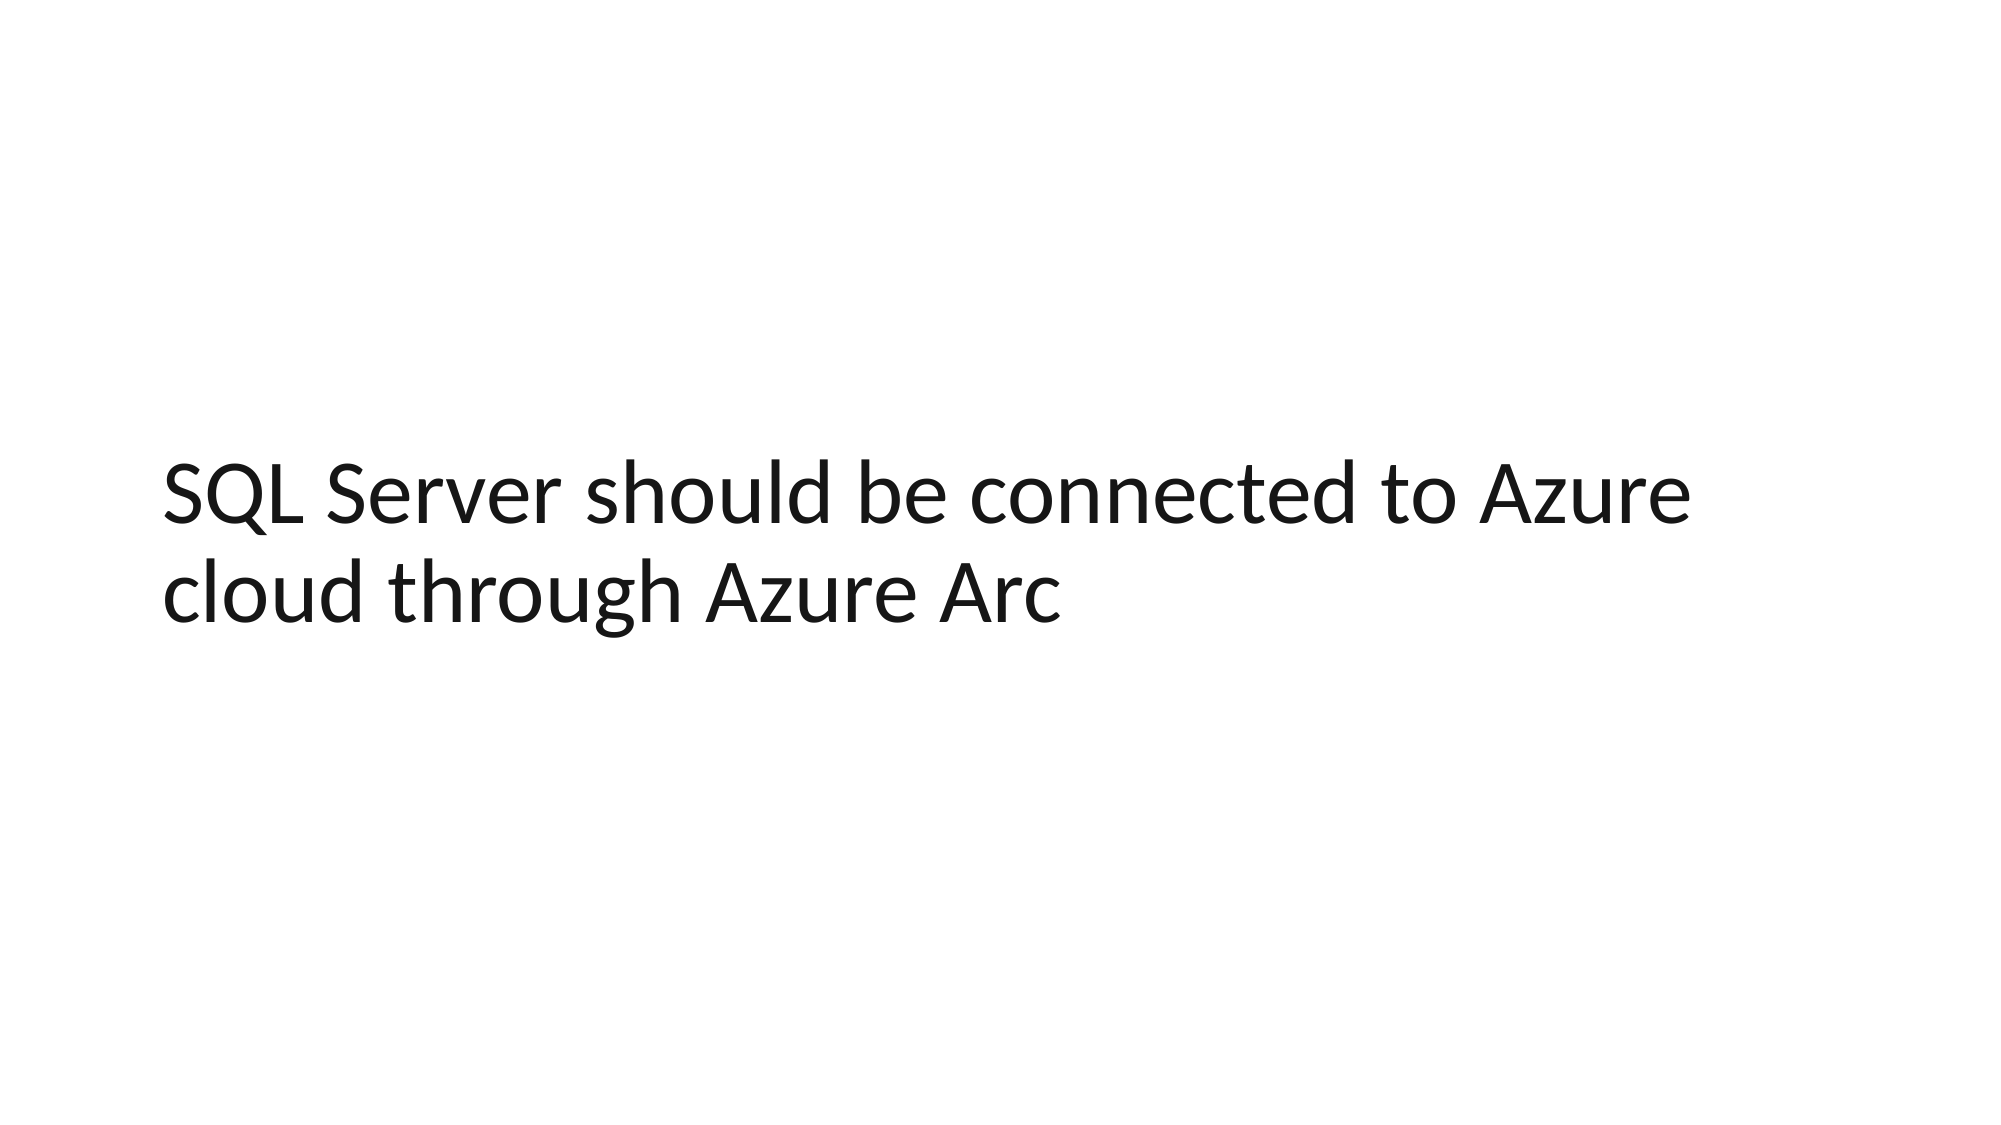

# SQL Server should be connected to Azure cloud through Azure Arc